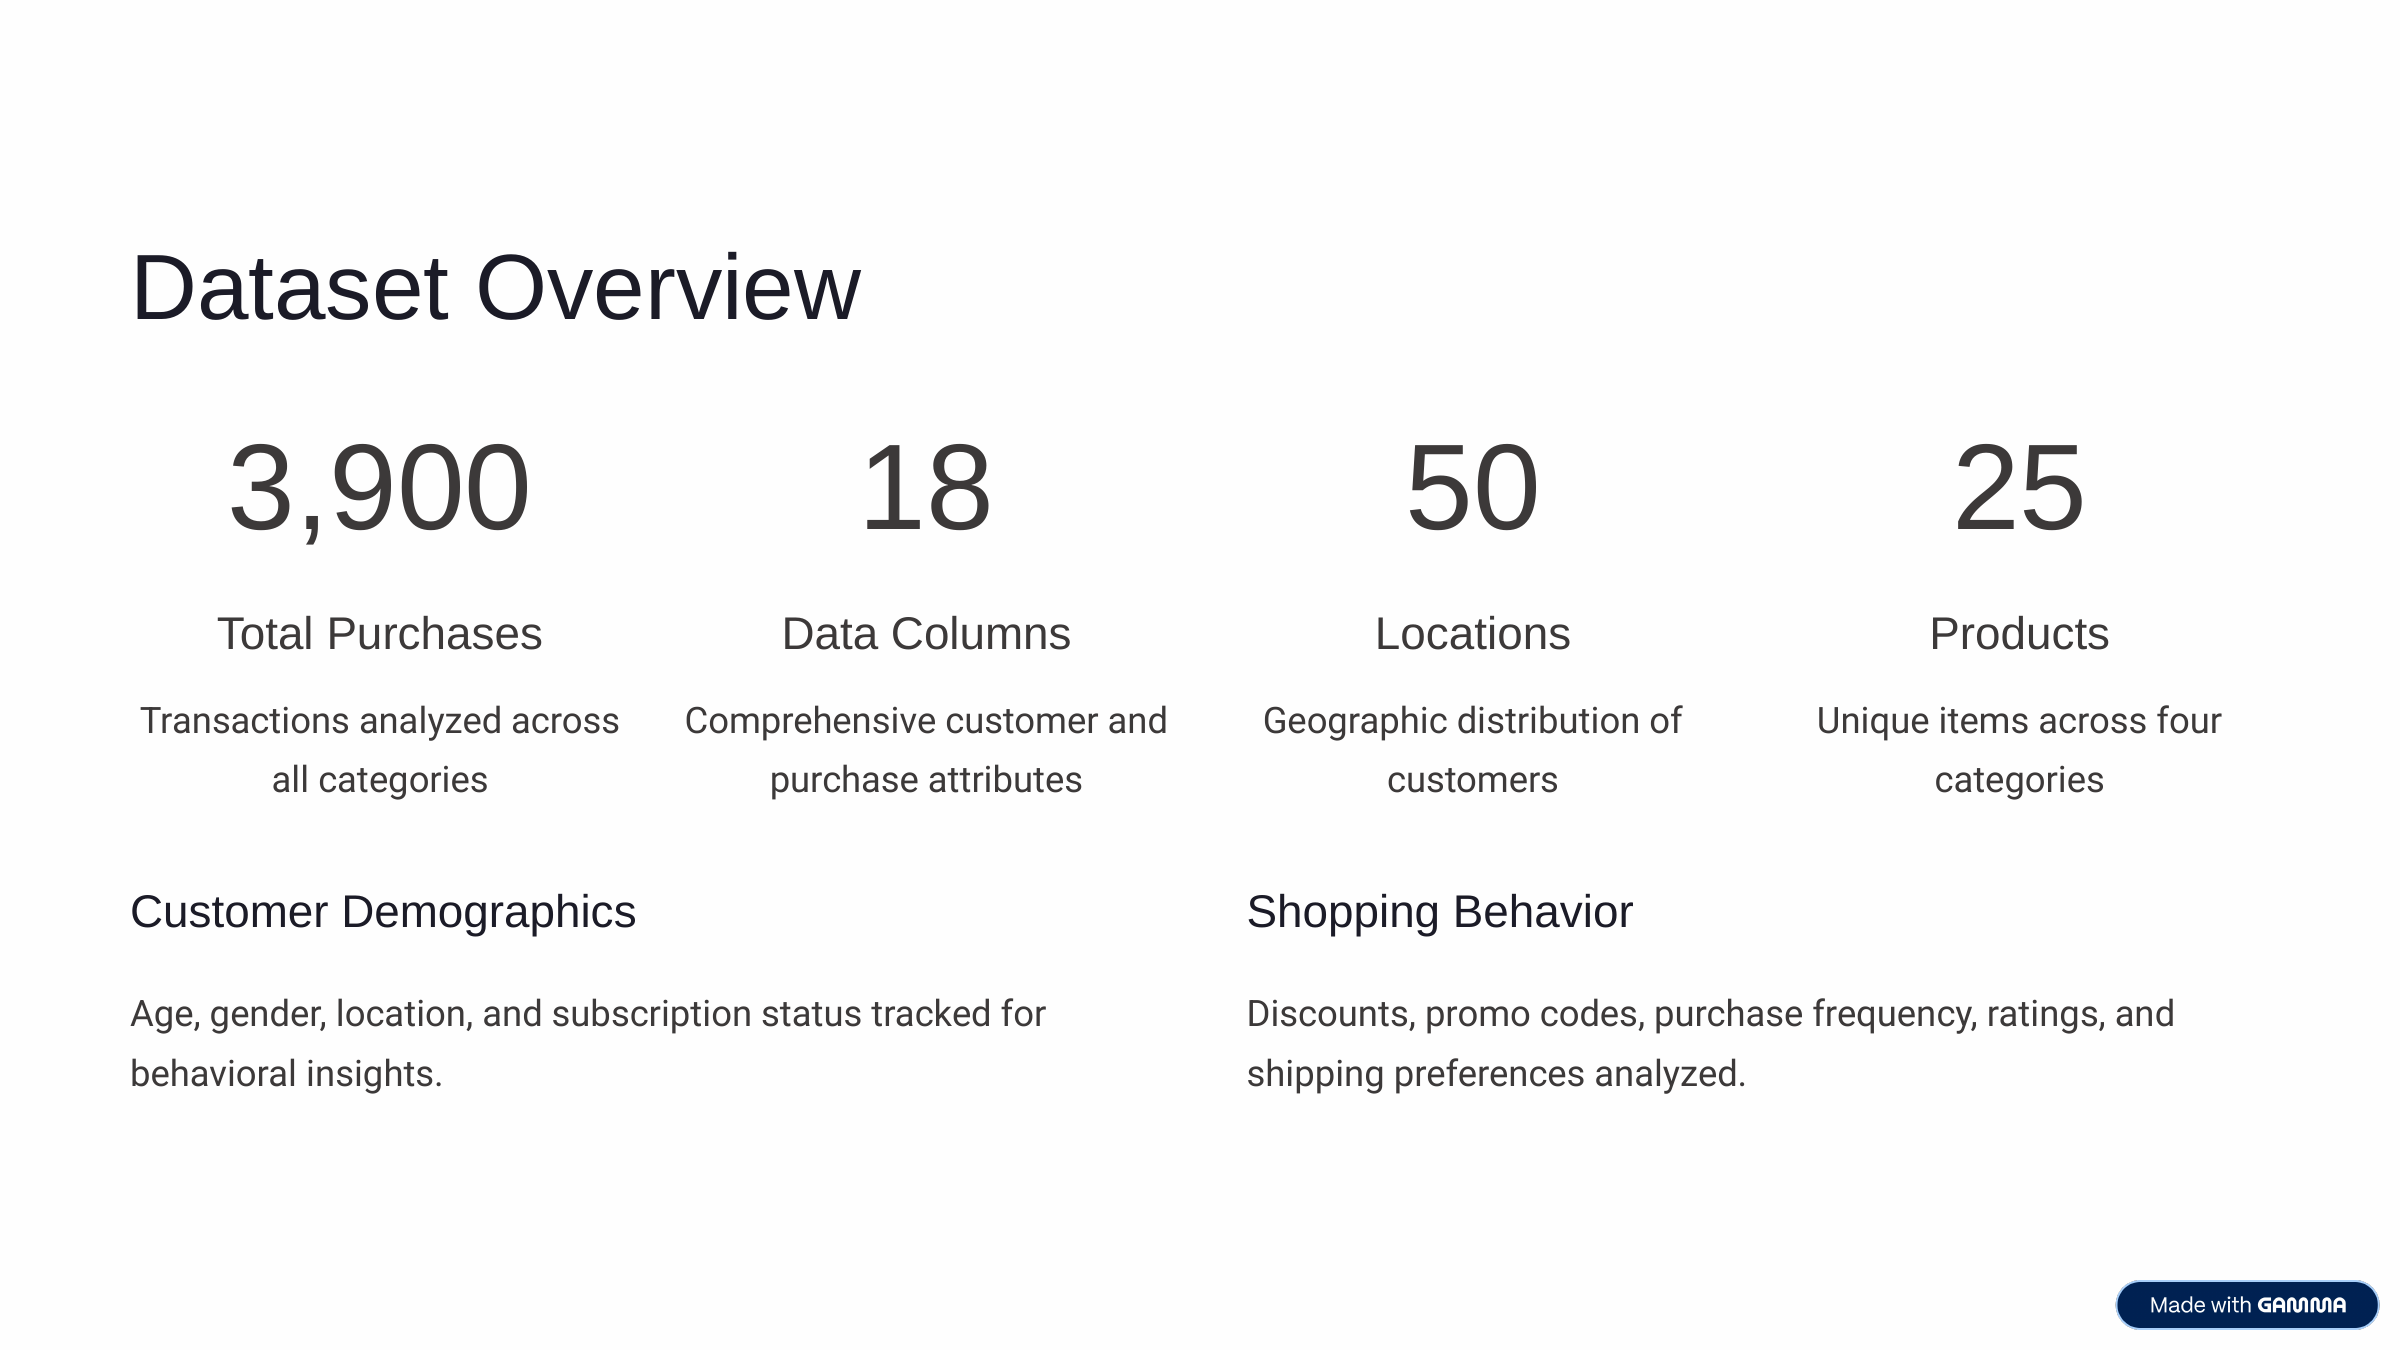

Dataset Overview
3,900
18
50
25
Total Purchases
Data Columns
Locations
Products
Transactions analyzed across all categories
Comprehensive customer and purchase attributes
Geographic distribution of customers
Unique items across four categories
Customer Demographics
Shopping Behavior
Age, gender, location, and subscription status tracked for behavioral insights.
Discounts, promo codes, purchase frequency, ratings, and shipping preferences analyzed.